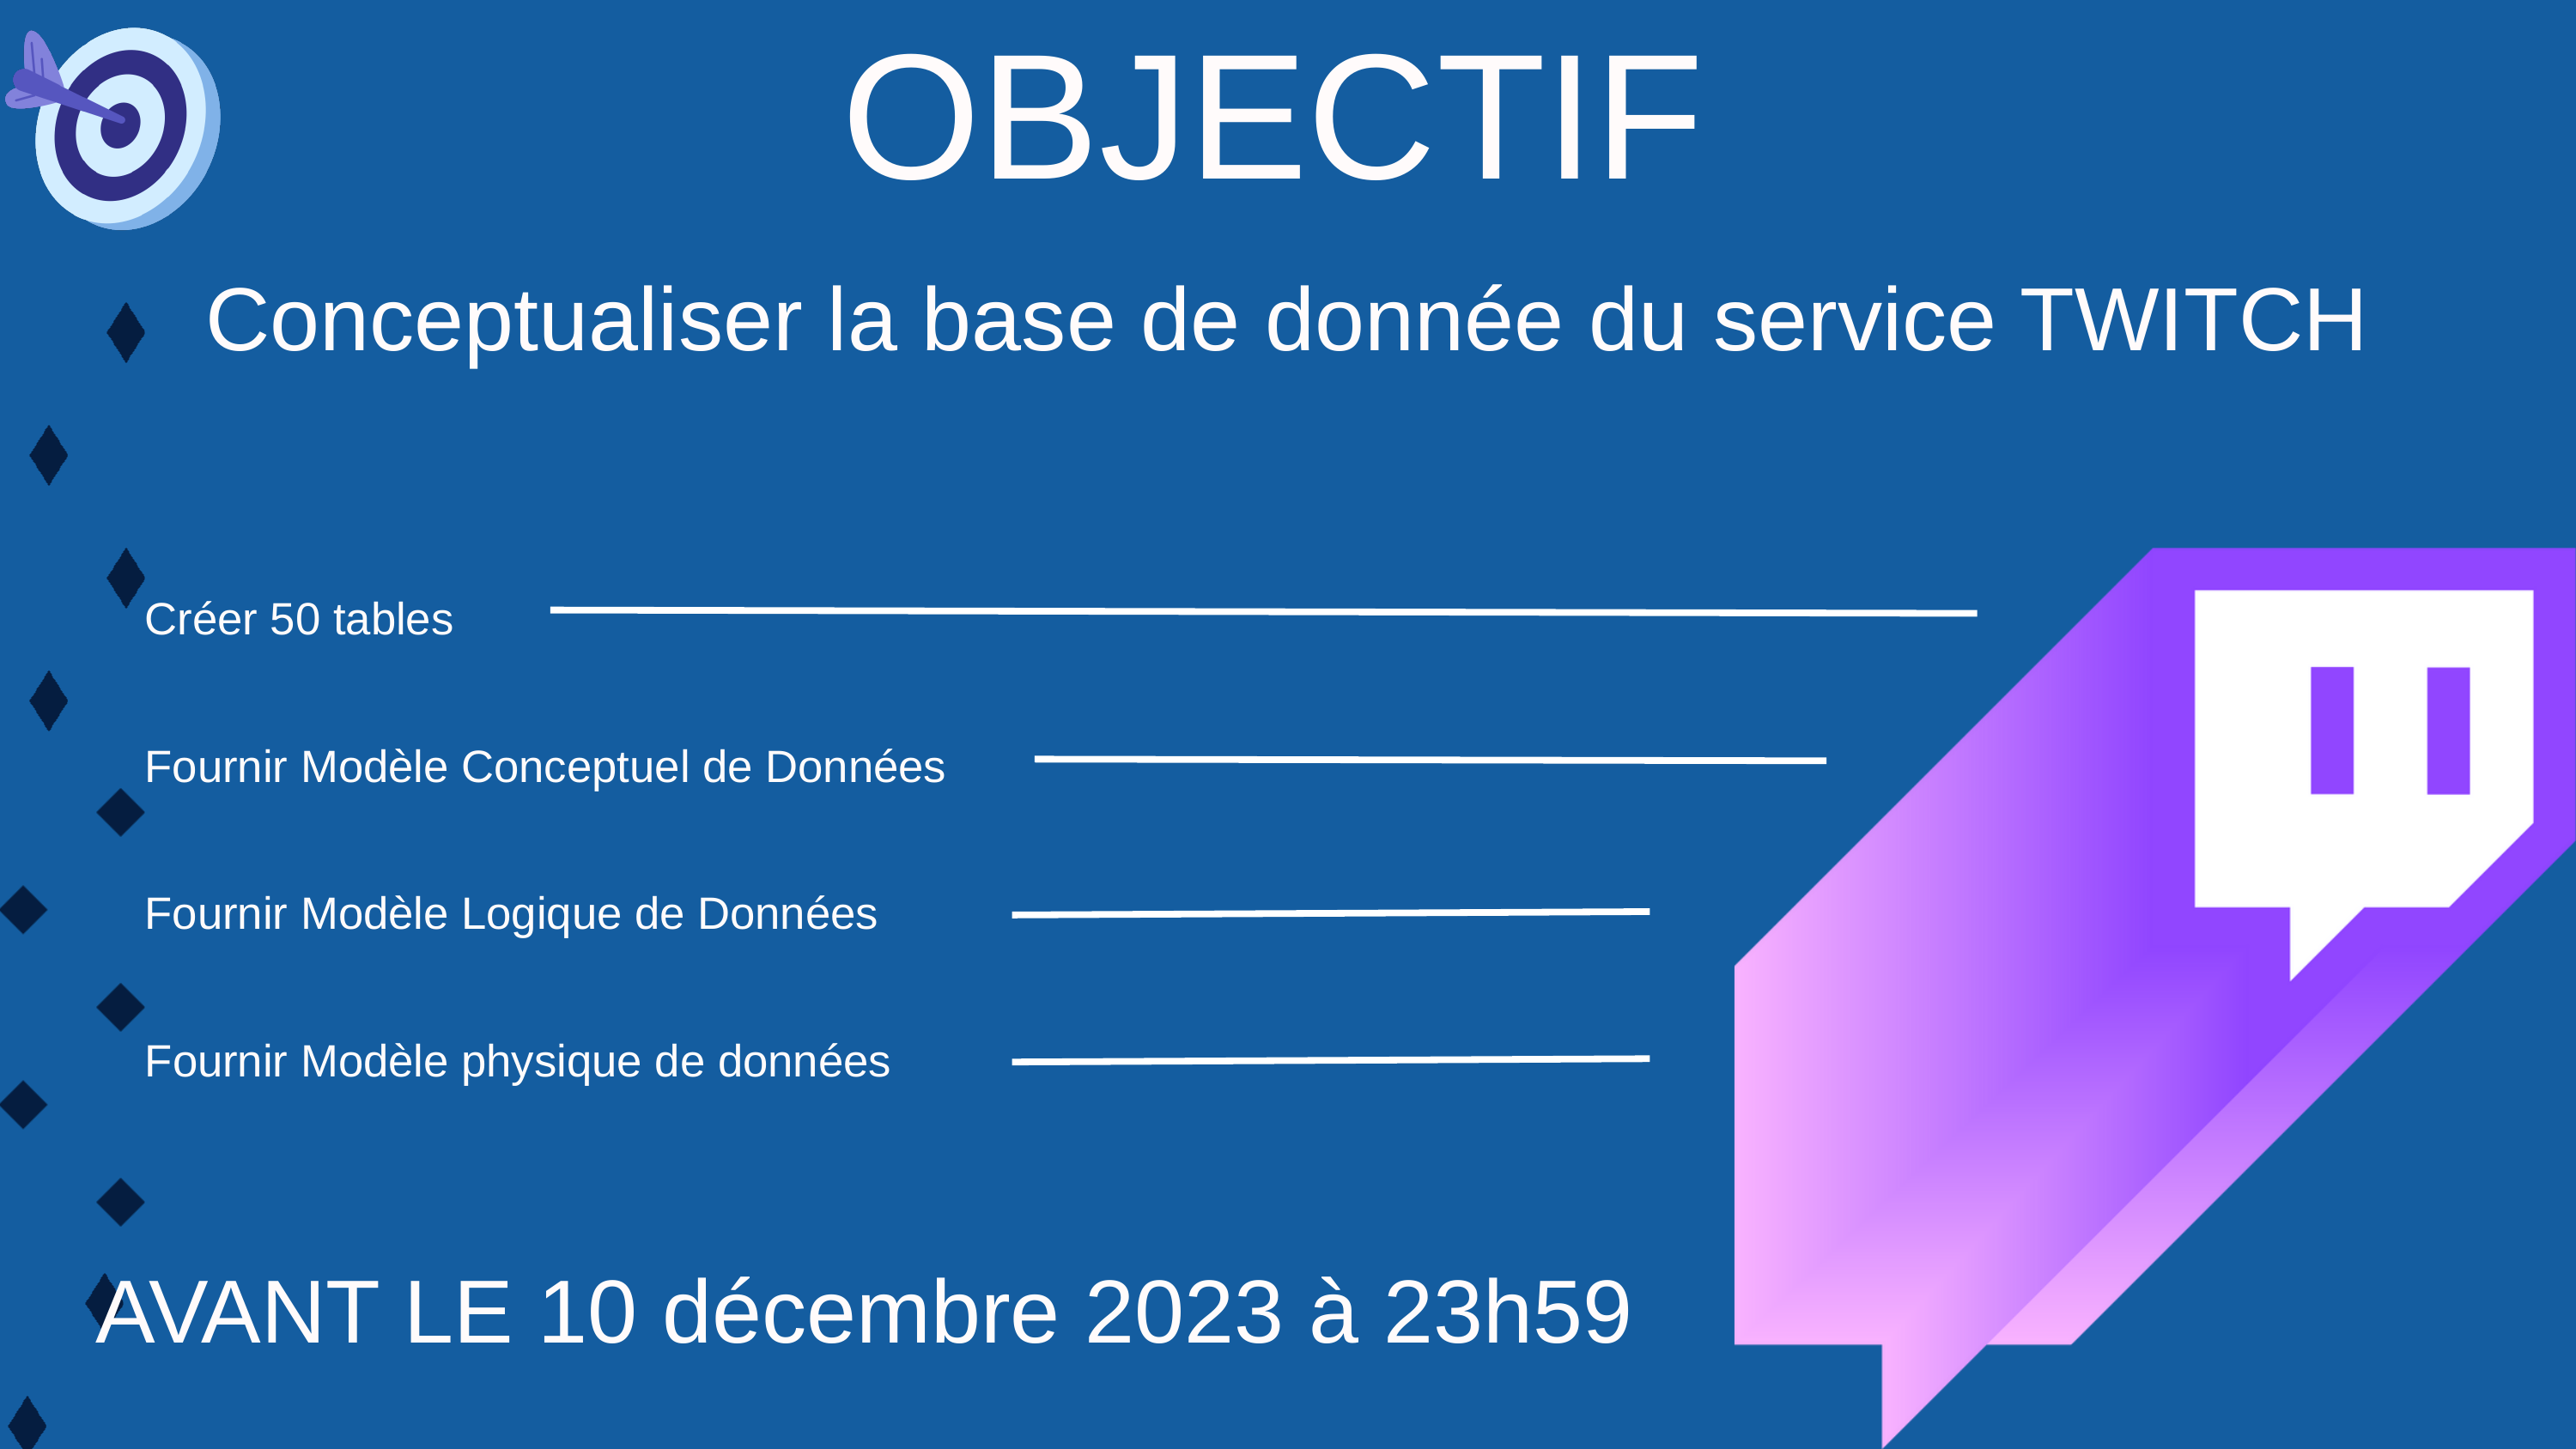

OBJECTIF
Conceptualiser la base de donnée du service TWITCH

Créer 50 tables

Fournir Modèle Conceptuel de Données

Fournir Modèle Logique de Données

Fournir Modèle physique de données

AVANT LE 10 décembre 2023 à 23h59